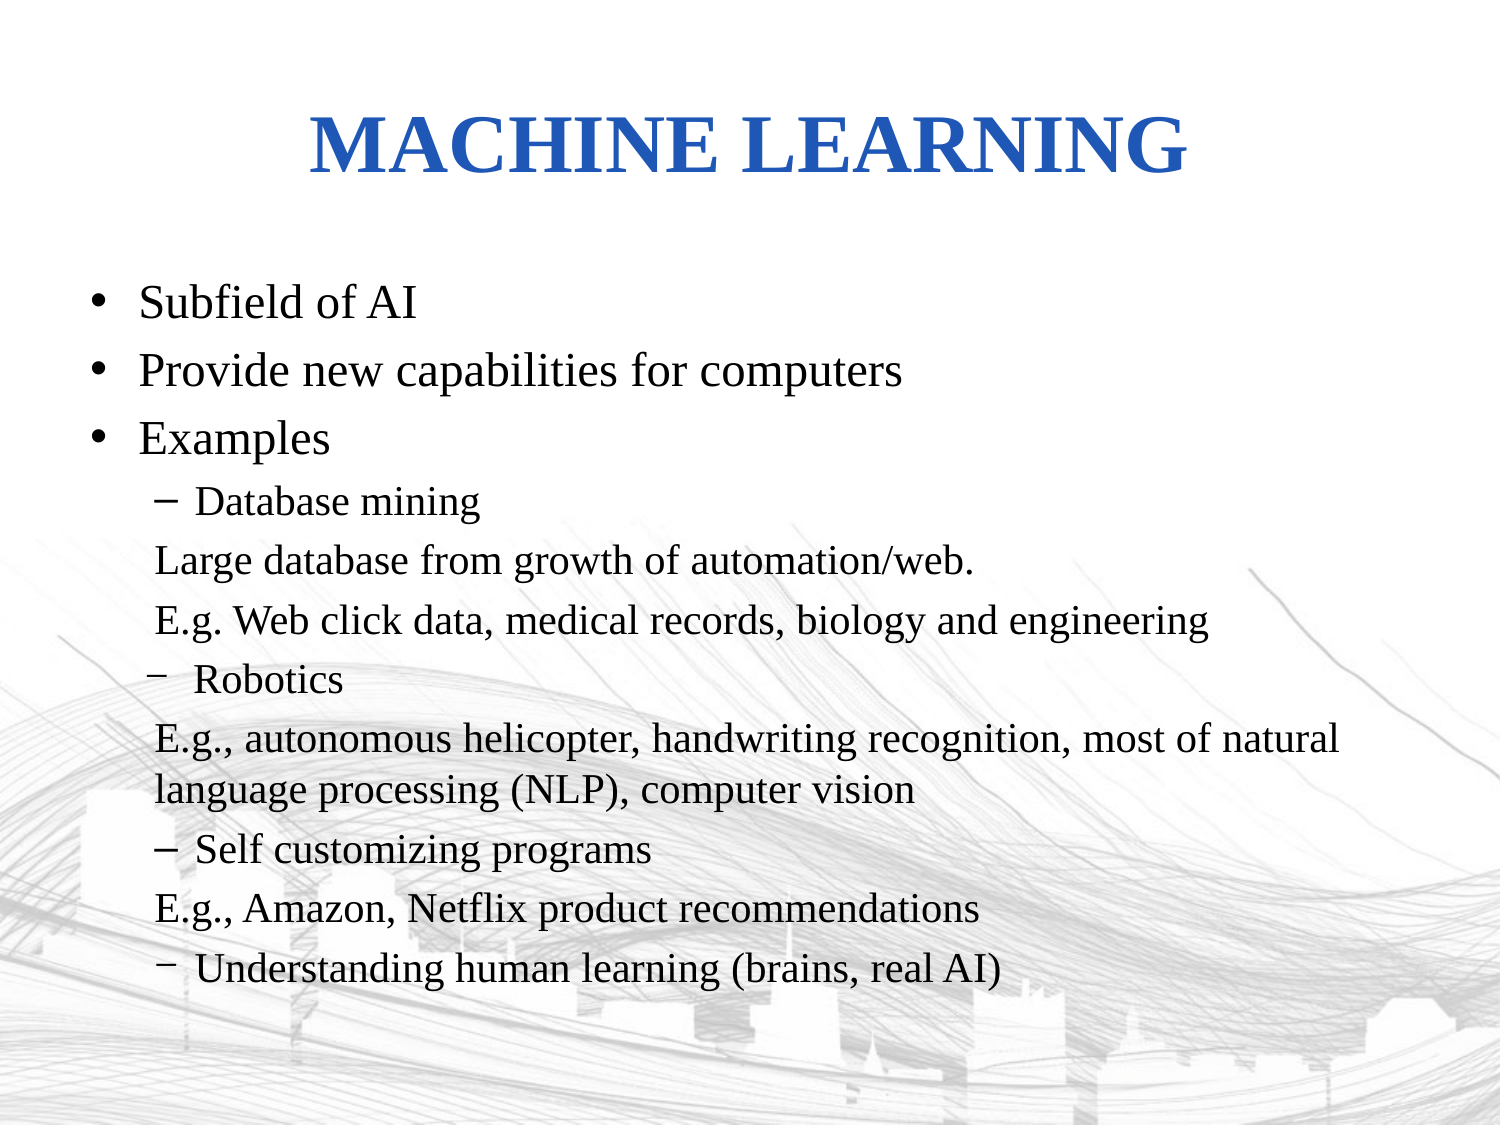

# Machine learning
Subfield of AI
Provide new capabilities for computers
Examples
Database mining
Large database from growth of automation/web.
E.g. Web click data, medical records, biology and engineering
Robotics
E.g., autonomous helicopter, handwriting recognition, most of natural language processing (NLP), computer vision
Self customizing programs
E.g., Amazon, Netflix product recommendations
Understanding human learning (brains, real AI)